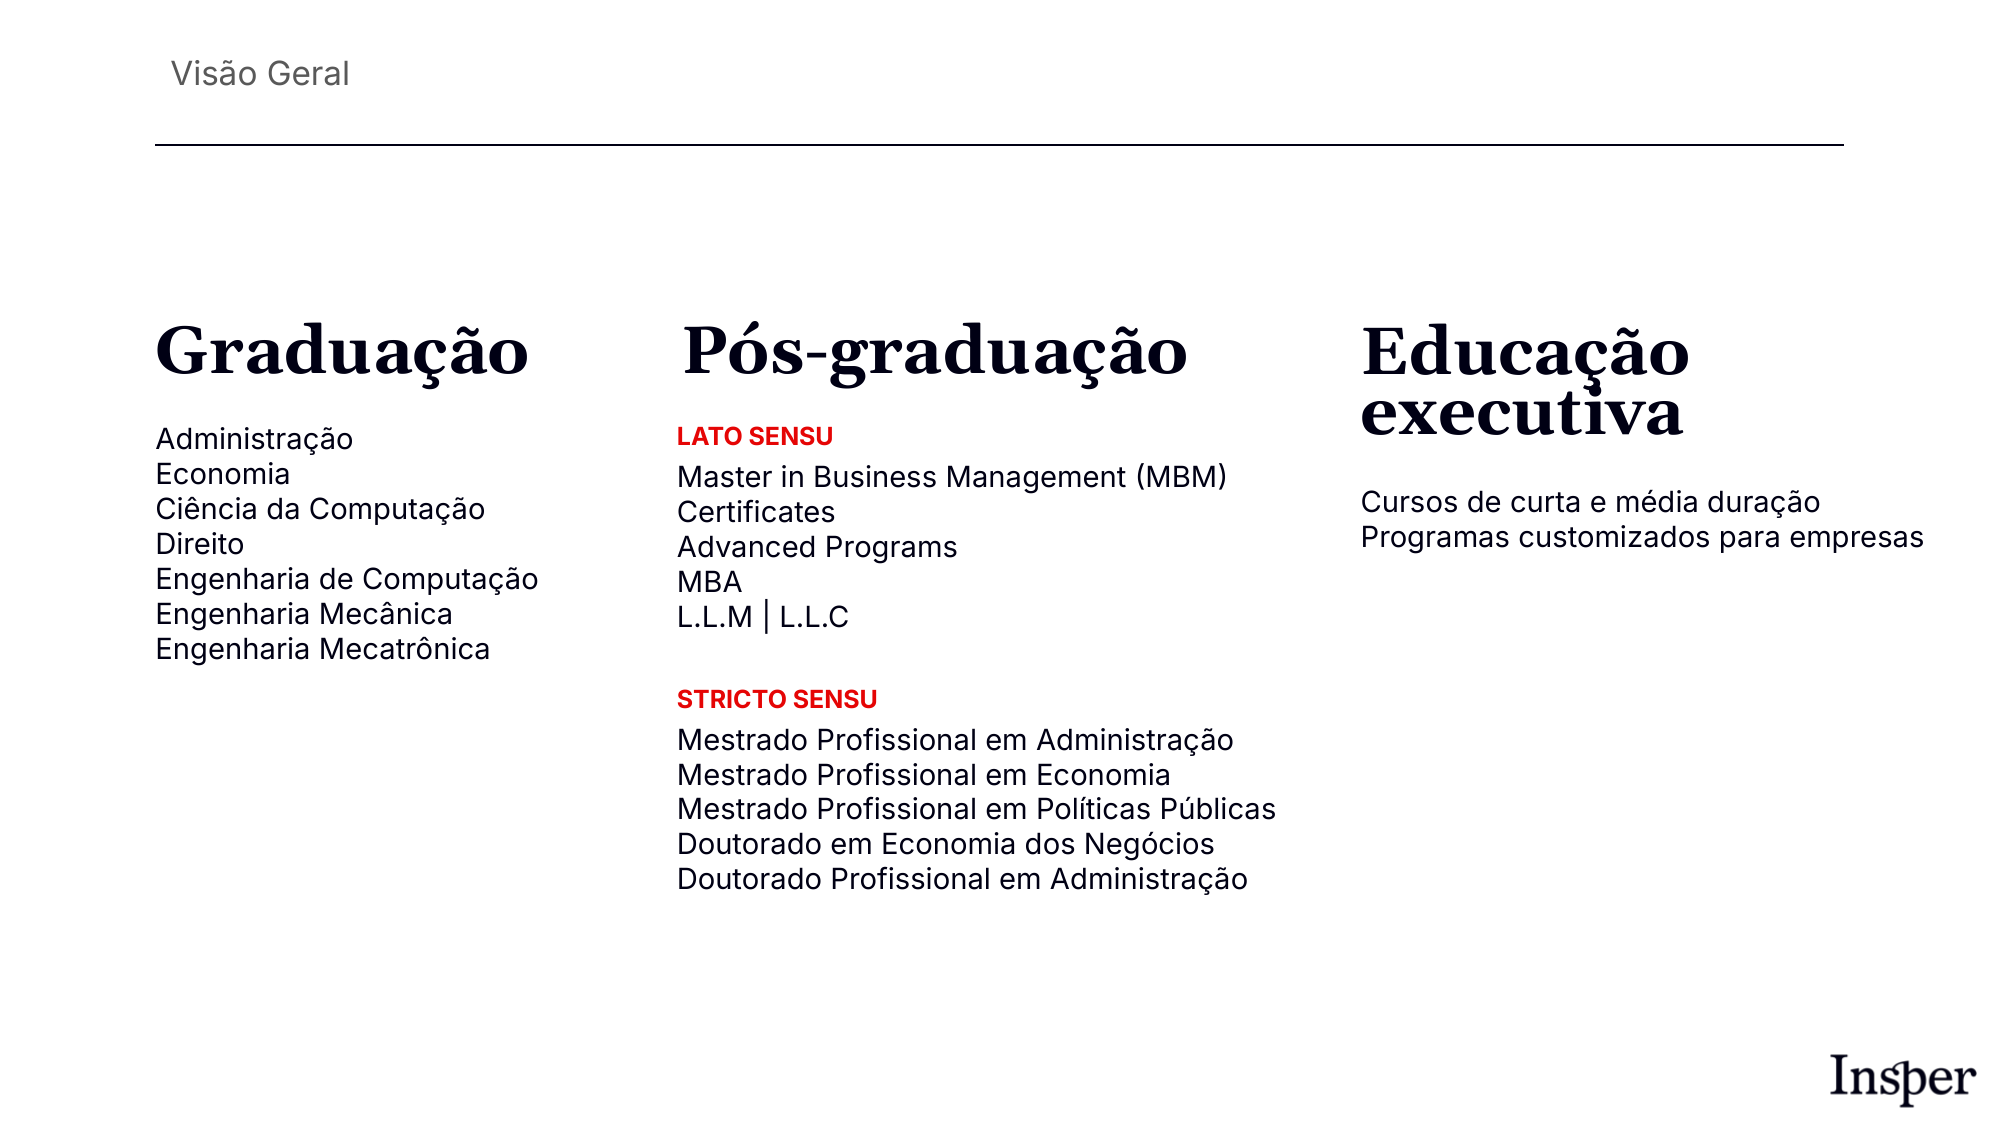

Visão Geral
Graduação
Pós-graduação
Educação executiva​
Administração
​Economia
Ciência da Computação​
Direito​
Engenharia de Computação
Engenharia Mecânica​
Engenharia Mecatrônica
LATO SENSU​
Master in Business Management (MBM)
​Certificates
Advanced Programs
MBA
L.L.M | L.L.C
Cursos de curta e média duração​
Programas customizados para empresas
STRICTO SENSU
Mestrado Profissional em Administração​
Mestrado Profissional em Economia
​Mestrado Profissional em Políticas Públicas​
Doutorado em Economia dos Negócios
Doutorado Profissional em Administração